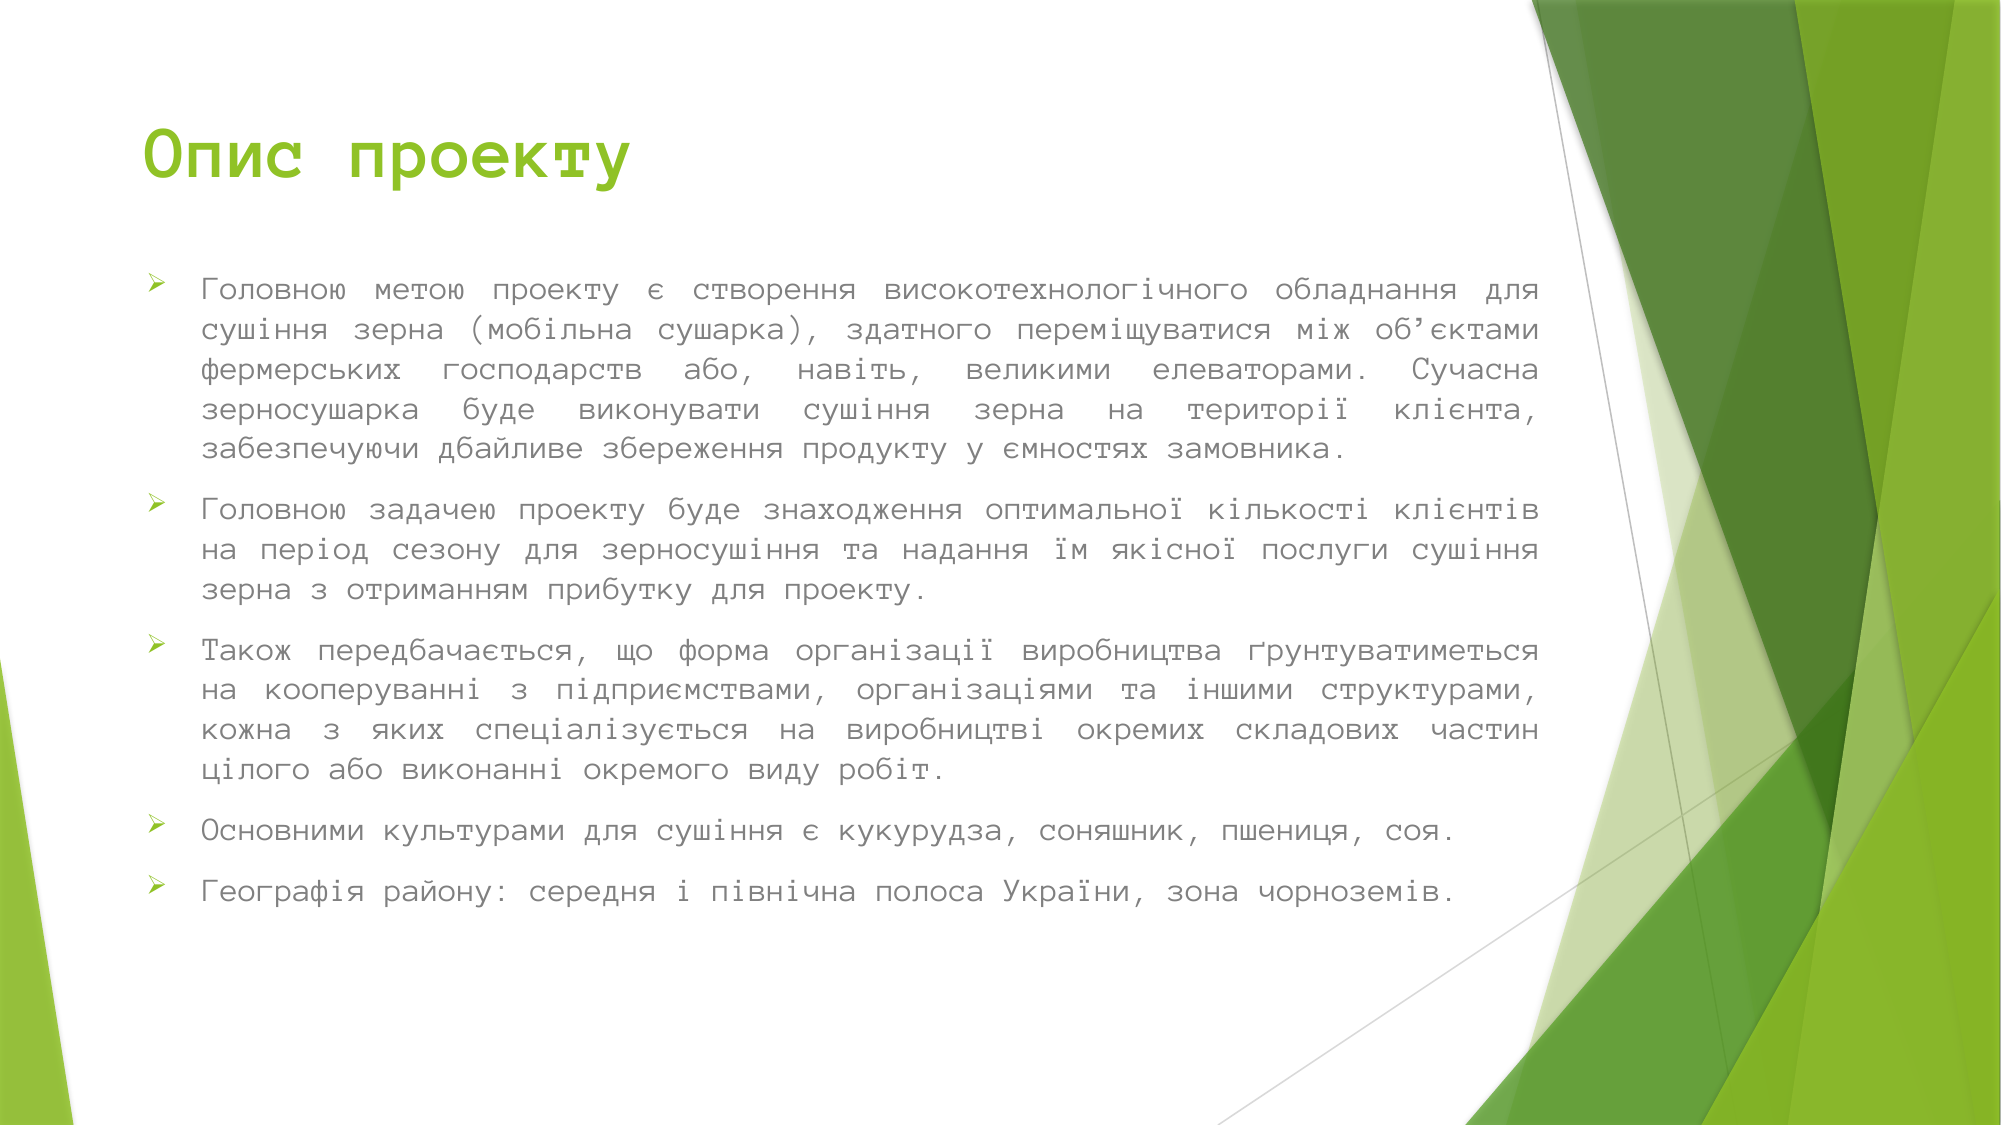

# Опис проекту
Головною метою проекту є створення високотехнологічного обладнання для сушіння зерна (мобільна сушарка), здатного переміщуватися між об’єктами фермерських господарств або, навіть, великими елеваторами. Сучасна зерносушарка буде виконувати сушіння зерна на території клієнта, забезпечуючи дбайливе збереження продукту у ємностях замовника.
Головною задачею проекту буде знаходження оптимальної кількості клієнтів на період сезону для зерносушіння та надання їм якісної послуги сушіння зерна з отриманням прибутку для проекту.
Також передбачається, що форма організації виробництва ґрунтуватиметься на кооперуванні з підприємствами, організаціями та іншими структурами, кожна з яких спеціалізується на виробництві окремих складових частин цілого або виконанні окремого виду робіт.
Основними культурами для сушіння є кукурудза, соняшник, пшениця, соя.
Географія району: середня і північна полоса України, зона чорноземів.